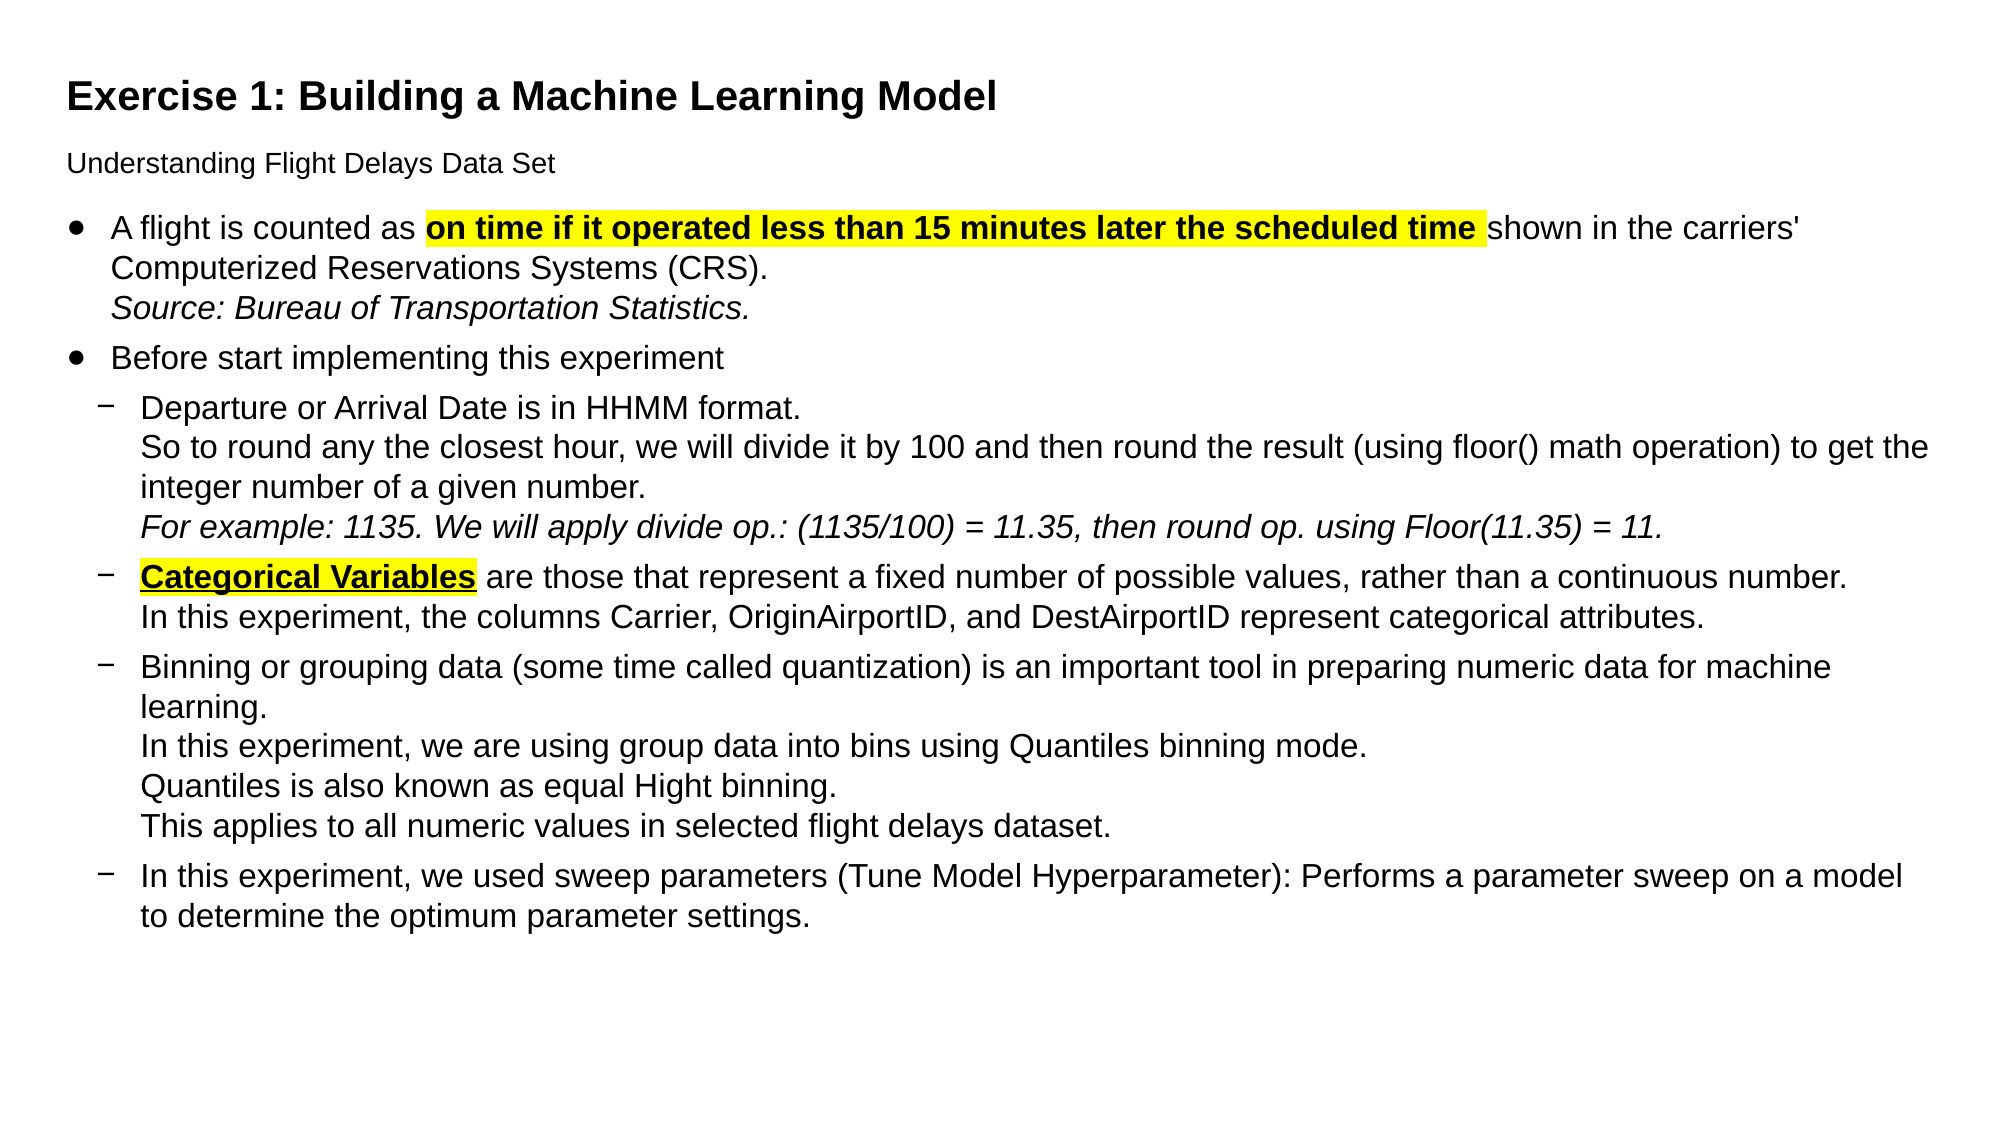

# Exercise 1: Building a Machine Learning Model
Understanding Flight Delays Data Set
A flight is counted as on time if it operated less than 15 minutes later the scheduled time shown in the carriers' Computerized Reservations Systems (CRS).
Source: Bureau of Transportation Statistics.
Before start implementing this experiment
Departure or Arrival Date is in HHMM format.
So to round any the closest hour, we will divide it by 100 and then round the result (using floor() math operation) to get the integer number of a given number.
For example: 1135. We will apply divide op.: (1135/100) = 11.35, then round op. using Floor(11.35) = 11.
Categorical Variables are those that represent a fixed number of possible values, rather than a continuous number.
In this experiment, the columns Carrier, OriginAirportID, and DestAirportID represent categorical attributes.
Binning or grouping data (some time called quantization) is an important tool in preparing numeric data for machine learning.
In this experiment, we are using group data into bins using Quantiles binning mode.
Quantiles is also known as equal Hight binning.
This applies to all numeric values in selected flight delays dataset.
In this experiment, we used sweep parameters (Tune Model Hyperparameter): Performs a parameter sweep on a model to determine the optimum parameter settings.